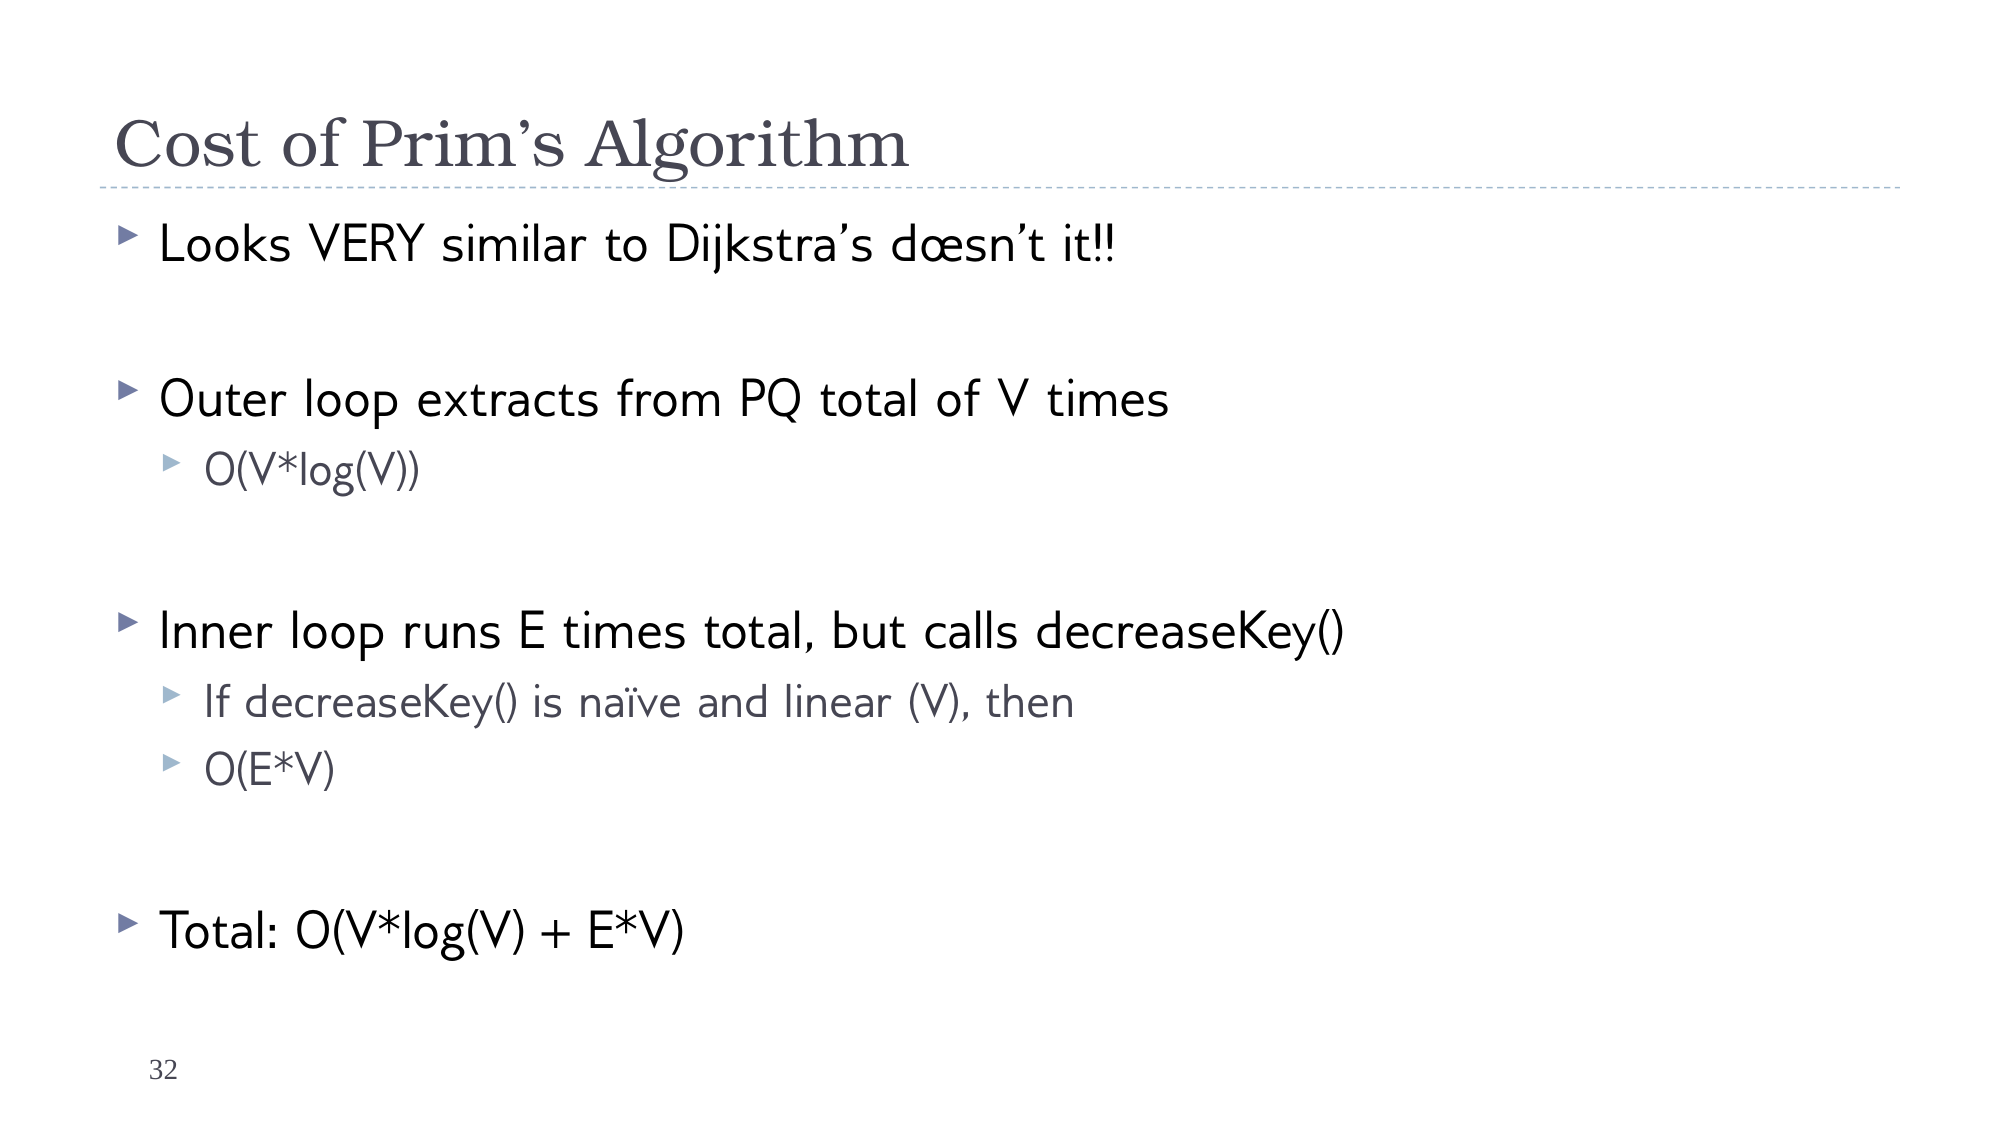

# Cost of Prim’s Algorithm
Looks VERY similar to Dijkstra’s doesn’t it!!

Outer loop extracts from PQ total of V times
O(V*log(V))

Inner loop runs E times total, but calls decreaseKey()
If decreaseKey() is naïve and linear (V), then
O(E*V)

Total: O(V*log(V) + E*V)
32